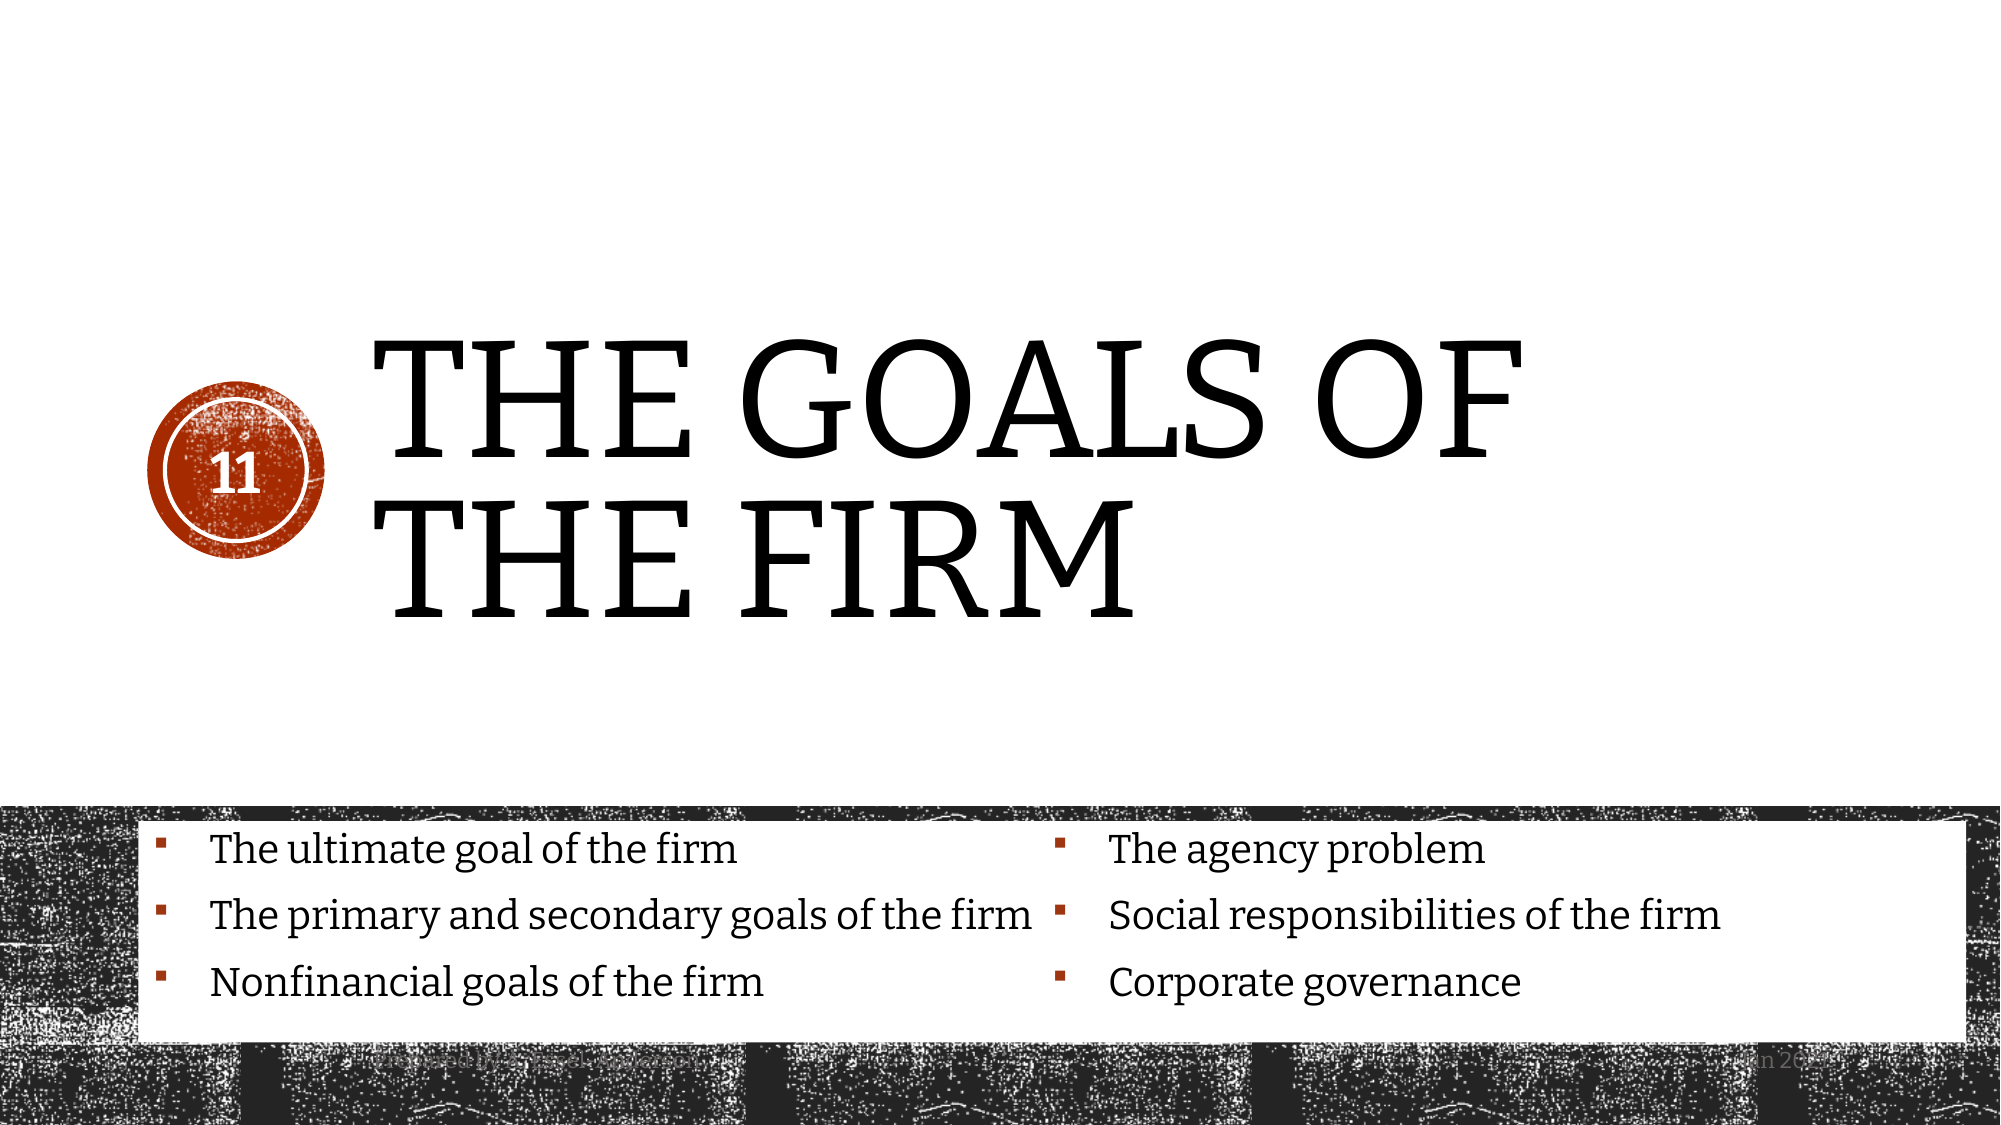

# The goals of the firm
11
The ultimate goal of the firm
The primary and secondary goals of the firm
Nonfinancial goals of the firm
The agency problem
Social responsibilities of the firm
Corporate governance
Prepared by A. Essel-Anderson
Jan 2021